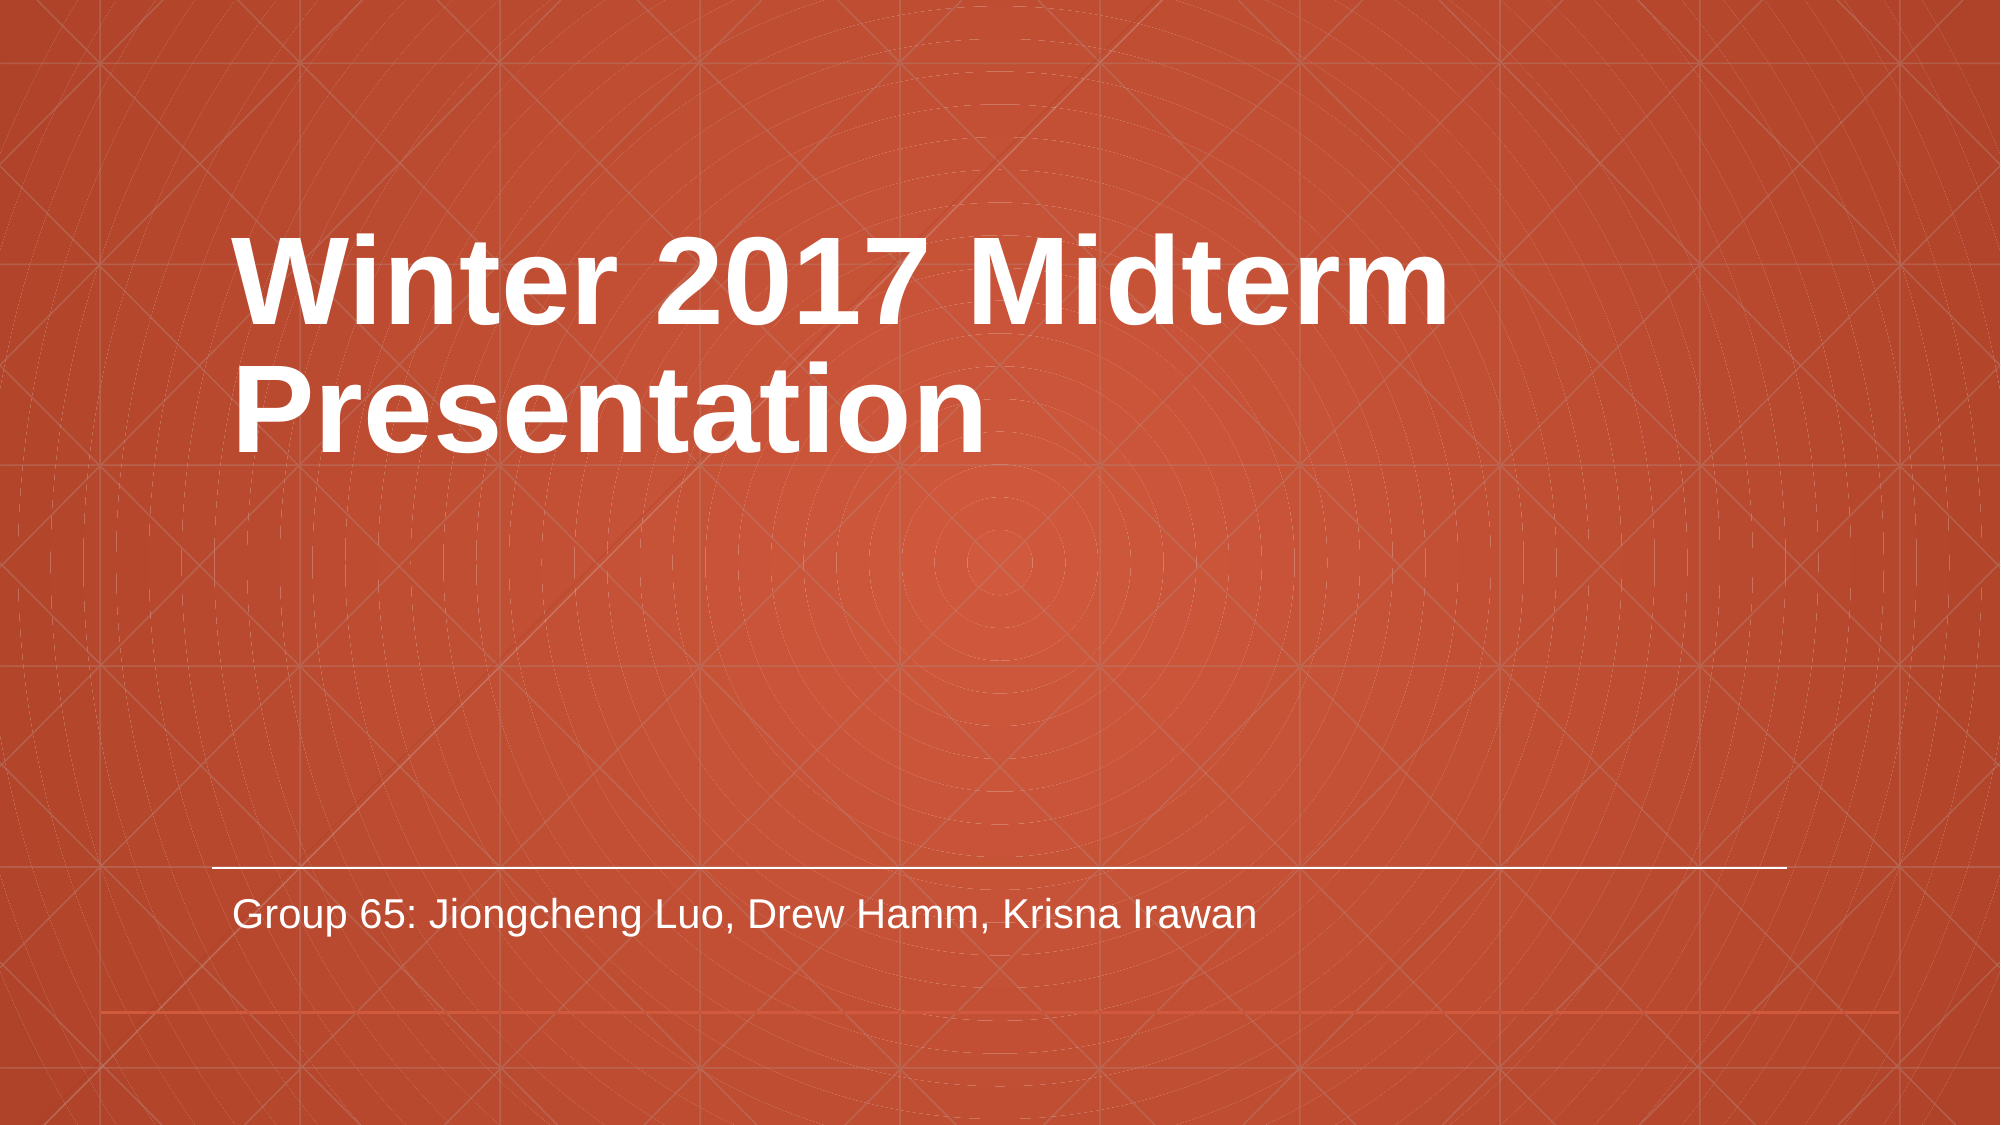

# Winter 2017 Midterm Presentation
Group 65: Jiongcheng Luo, Drew Hamm, Krisna Irawan